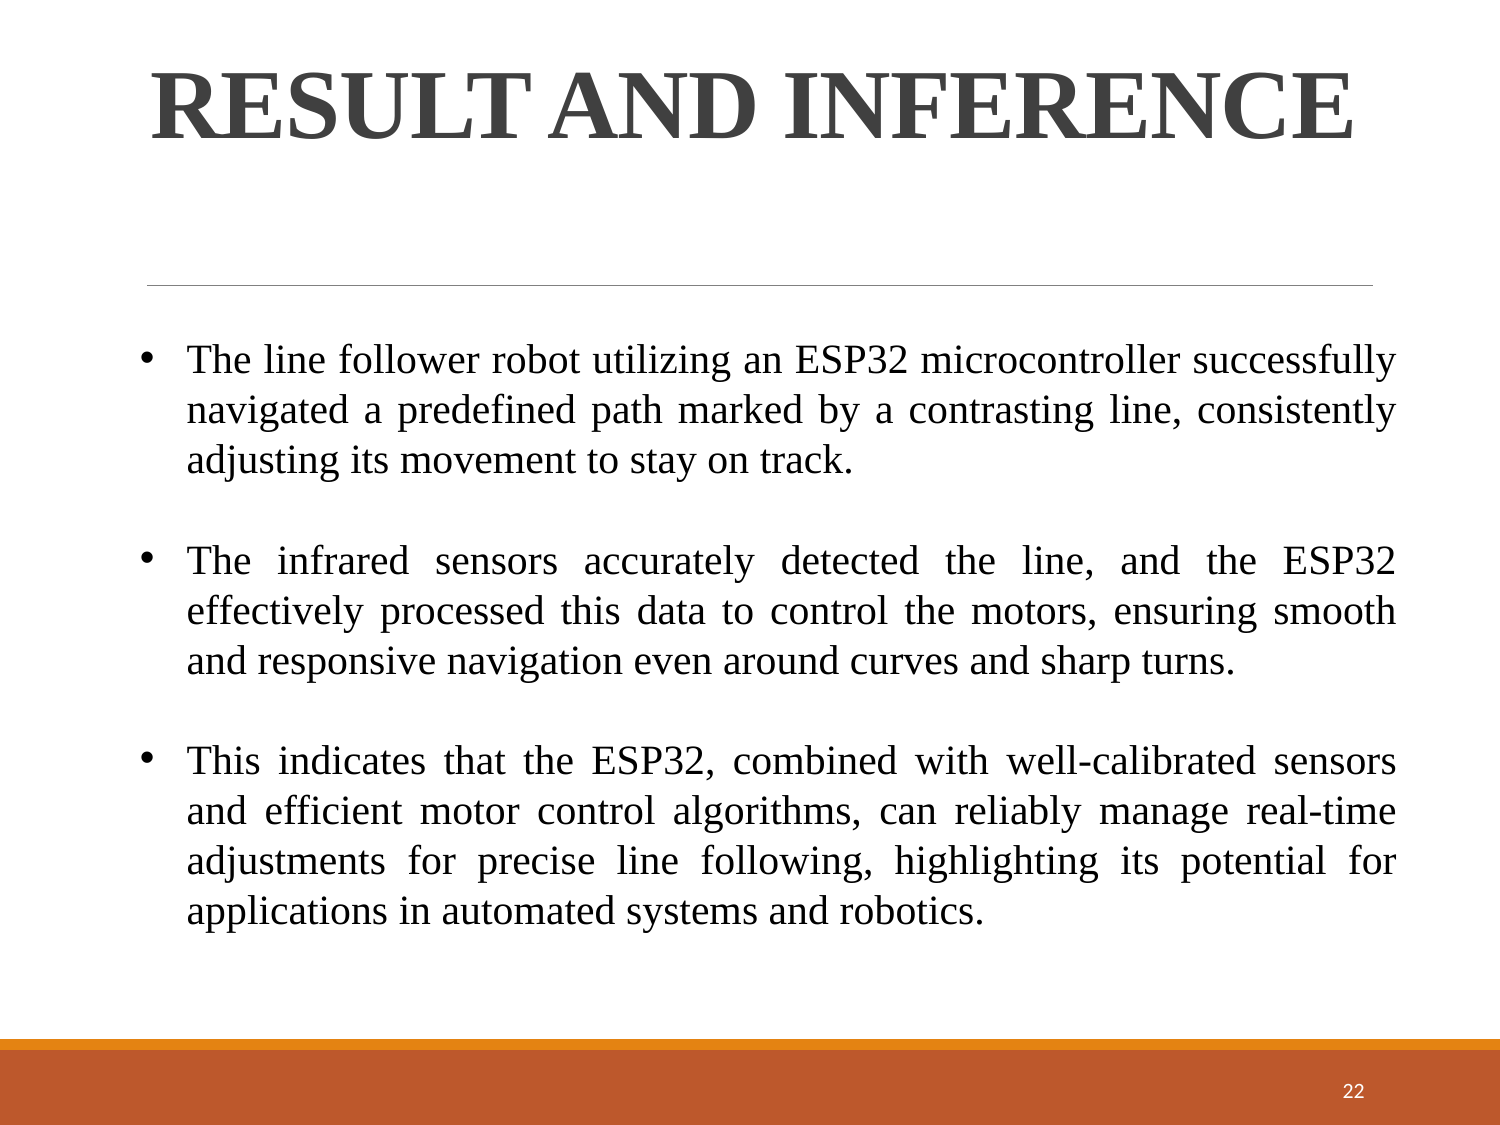

# RESULT AND INFERENCE
The line follower robot utilizing an ESP32 microcontroller successfully navigated a predefined path marked by a contrasting line, consistently adjusting its movement to stay on track.

The infrared sensors accurately detected the line, and the ESP32 effectively processed this data to control the motors, ensuring smooth and responsive navigation even around curves and sharp turns.

This indicates that the ESP32, combined with well-calibrated sensors and efficient motor control algorithms, can reliably manage real-time adjustments for precise line following, highlighting its potential for applications in automated systems and robotics.
22